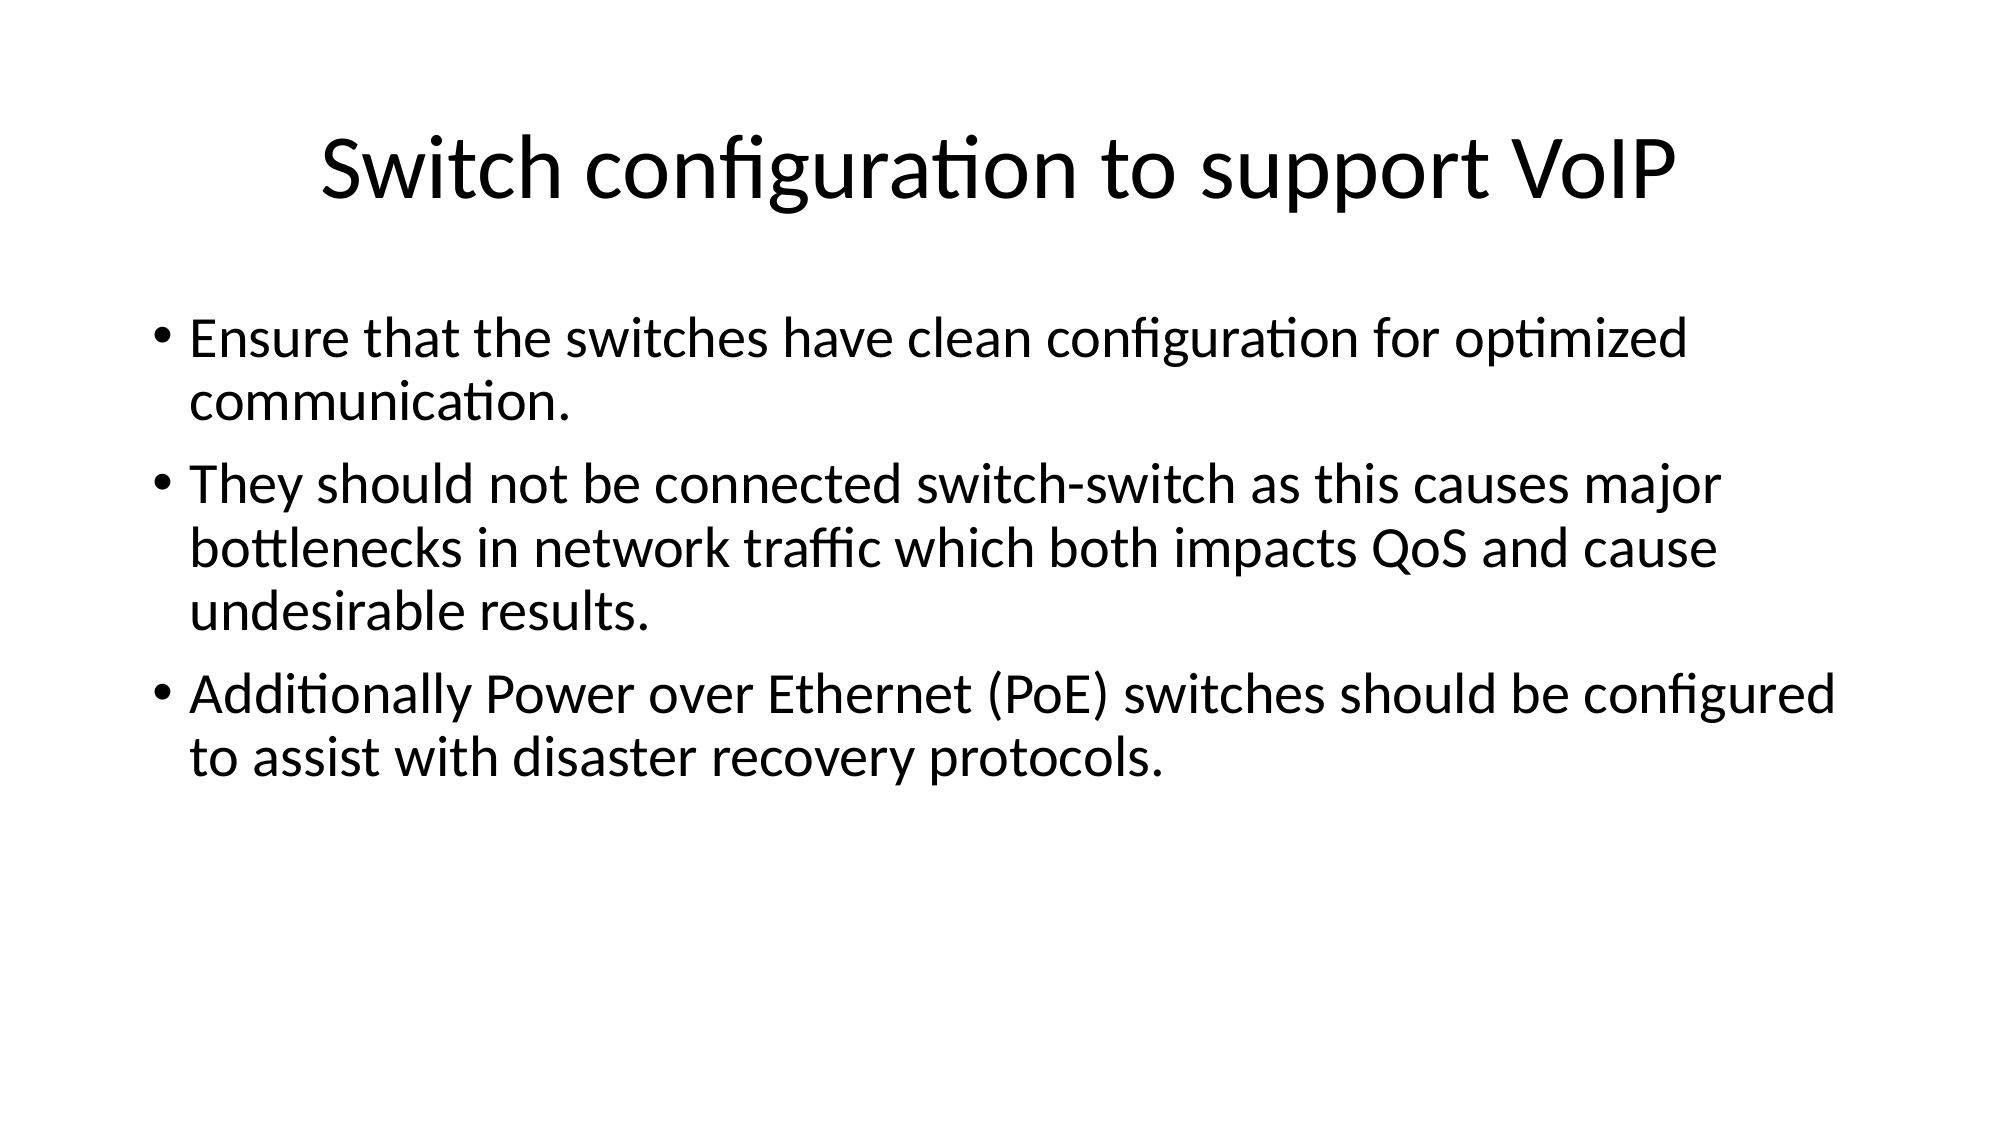

# Switch configuration to support VoIP
Ensure that the switches have clean configuration for optimized communication.
They should not be connected switch-switch as this causes major bottlenecks in network traffic which both impacts QoS and cause undesirable results.
Additionally Power over Ethernet (PoE) switches should be configured to assist with disaster recovery protocols.